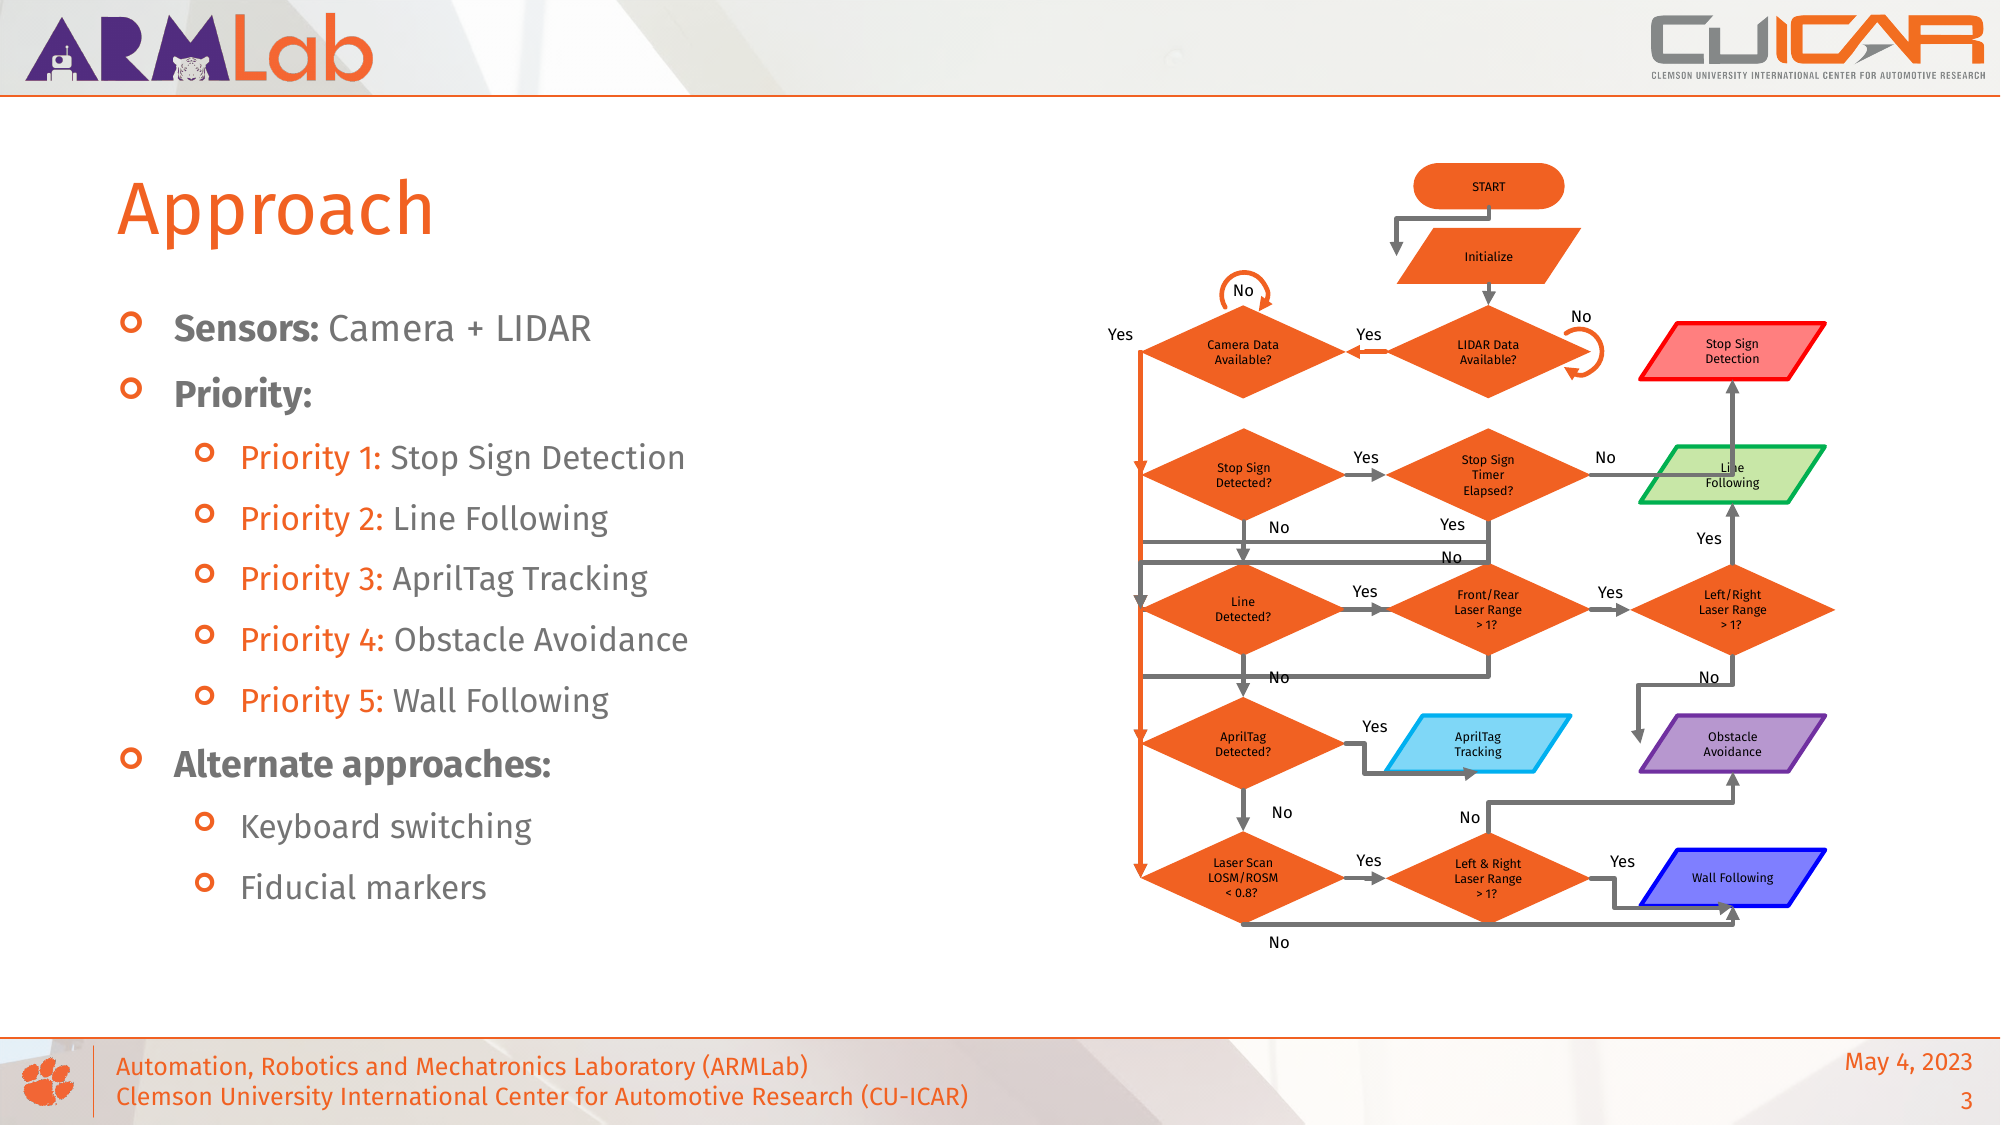

# Approach
START
Initialize

No
No
LIDAR Data Available?
Camera Data Available?
Yes
Yes
Stop Sign Detection

Stop Sign Detected?
Stop Sign Timer Elapsed?
No
Yes
Line
Following
Yes
No
Yes
No
Front/Rear Laser Range > 1?
Line Detected?
Left/Right Laser Range > 1?
Yes
Yes
No
No
AprilTag Detected?
Yes
Obstacle Avoidance
AprilTag Tracking
No
No
Laser Scan LOSM/ROSM < 0.8?
Left & Right
Laser Range > 1?
Yes
Yes
Wall Following
No
Sensors: Camera + LIDAR
Priority:
Priority 1: Stop Sign Detection
Priority 2: Line Following
Priority 3: AprilTag Tracking
Priority 4: Obstacle Avoidance
Priority 5: Wall Following
Alternate approaches:
Keyboard switching
Fiducial markers
May 4, 2023
3